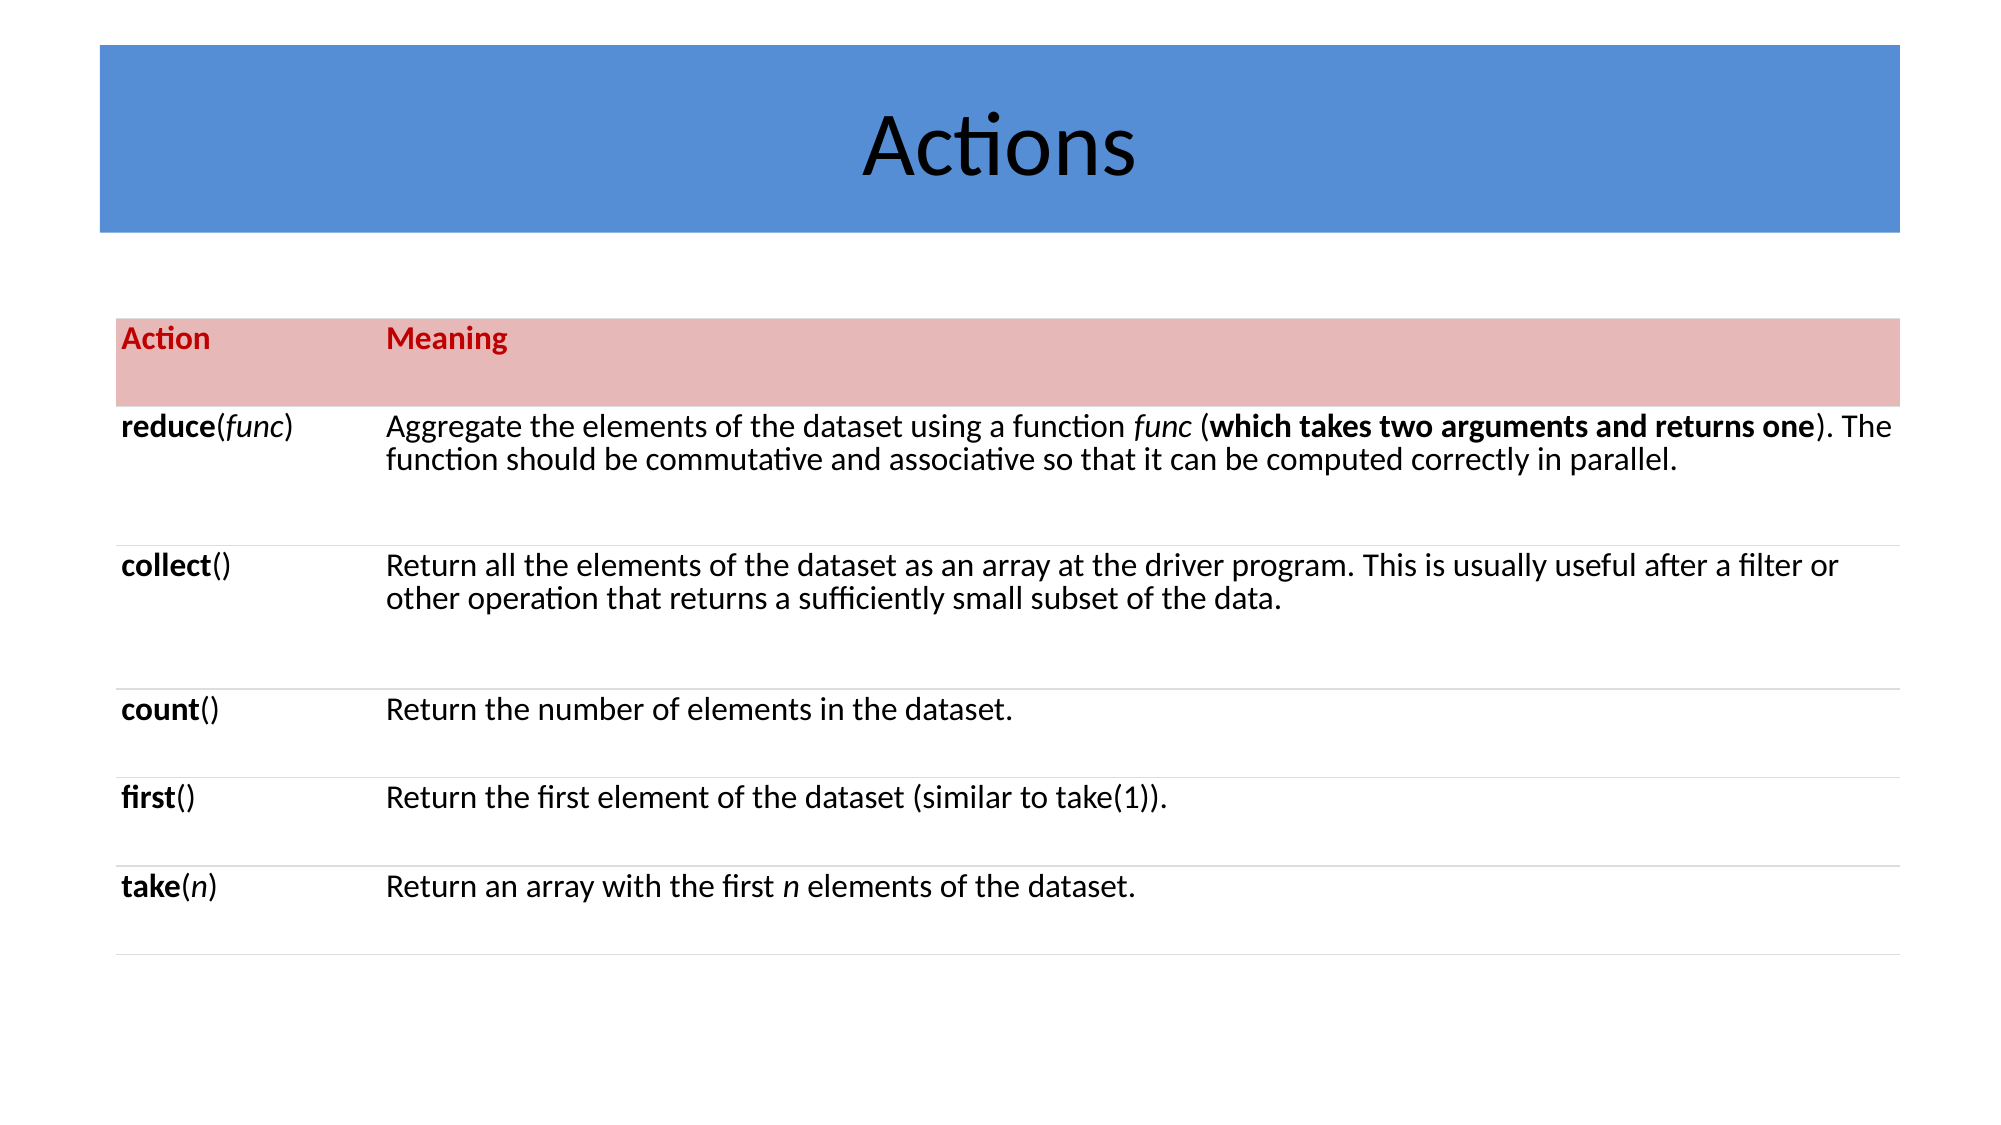

# Actions
| Action | Meaning |
| --- | --- |
| reduce(func) | Aggregate the elements of the dataset using a function func (which takes two arguments and returns one). The function should be commutative and associative so that it can be computed correctly in parallel. |
| collect() | Return all the elements of the dataset as an array at the driver program. This is usually useful after a filter or other operation that returns a sufficiently small subset of the data. |
| count() | Return the number of elements in the dataset. |
| first() | Return the first element of the dataset (similar to take(1)). |
| take(n) | Return an array with the first n elements of the dataset. |